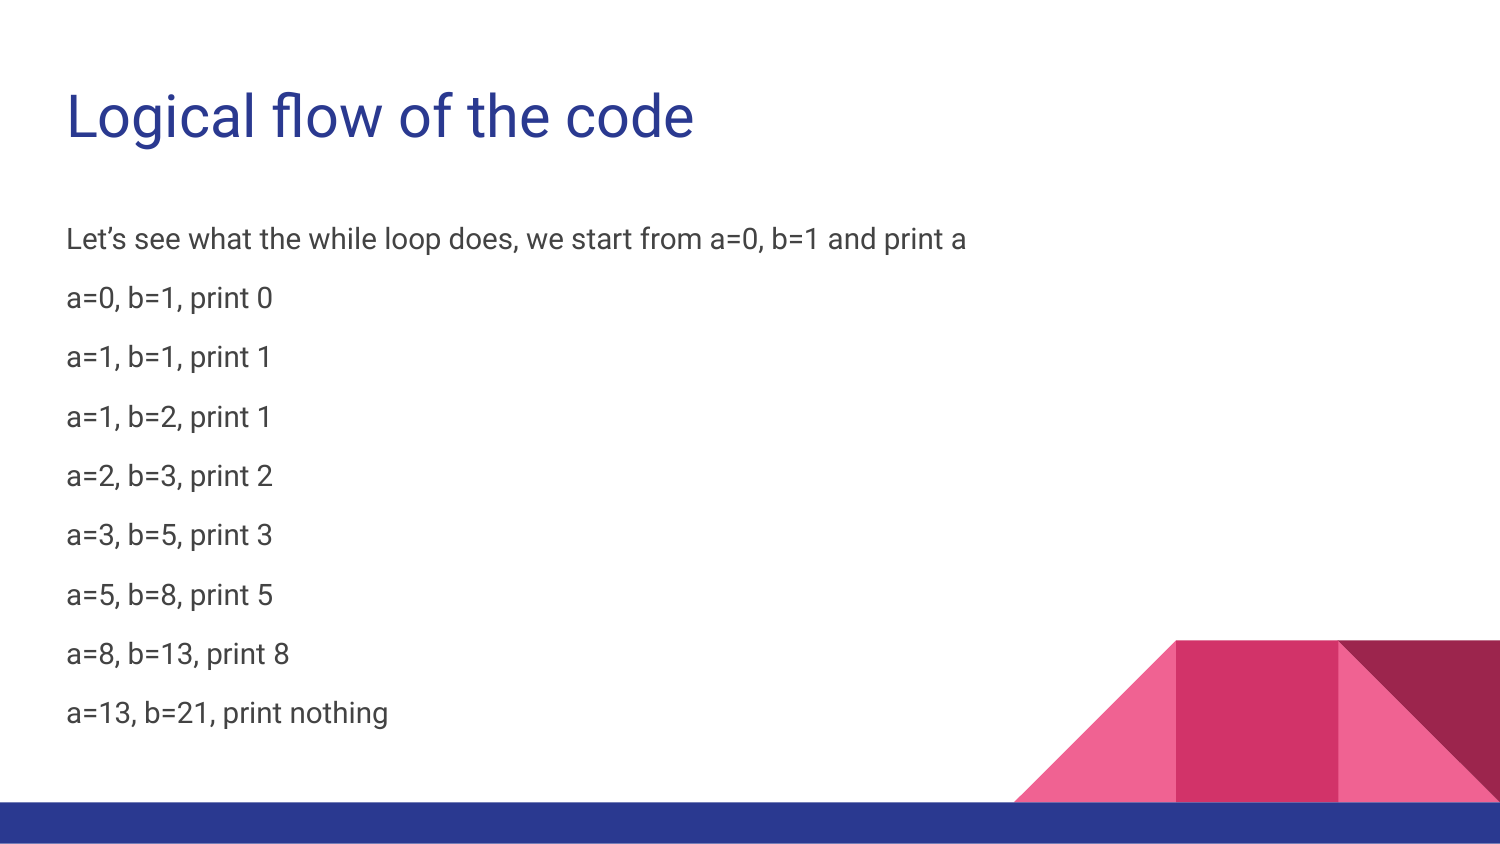

# Logical flow of the code
Let’s see what the while loop does, we start from a=0, b=1 and print a
a=0, b=1, print 0
a=1, b=1, print 1
a=1, b=2, print 1
a=2, b=3, print 2
a=3, b=5, print 3
a=5, b=8, print 5
a=8, b=13, print 8
a=13, b=21, print nothing